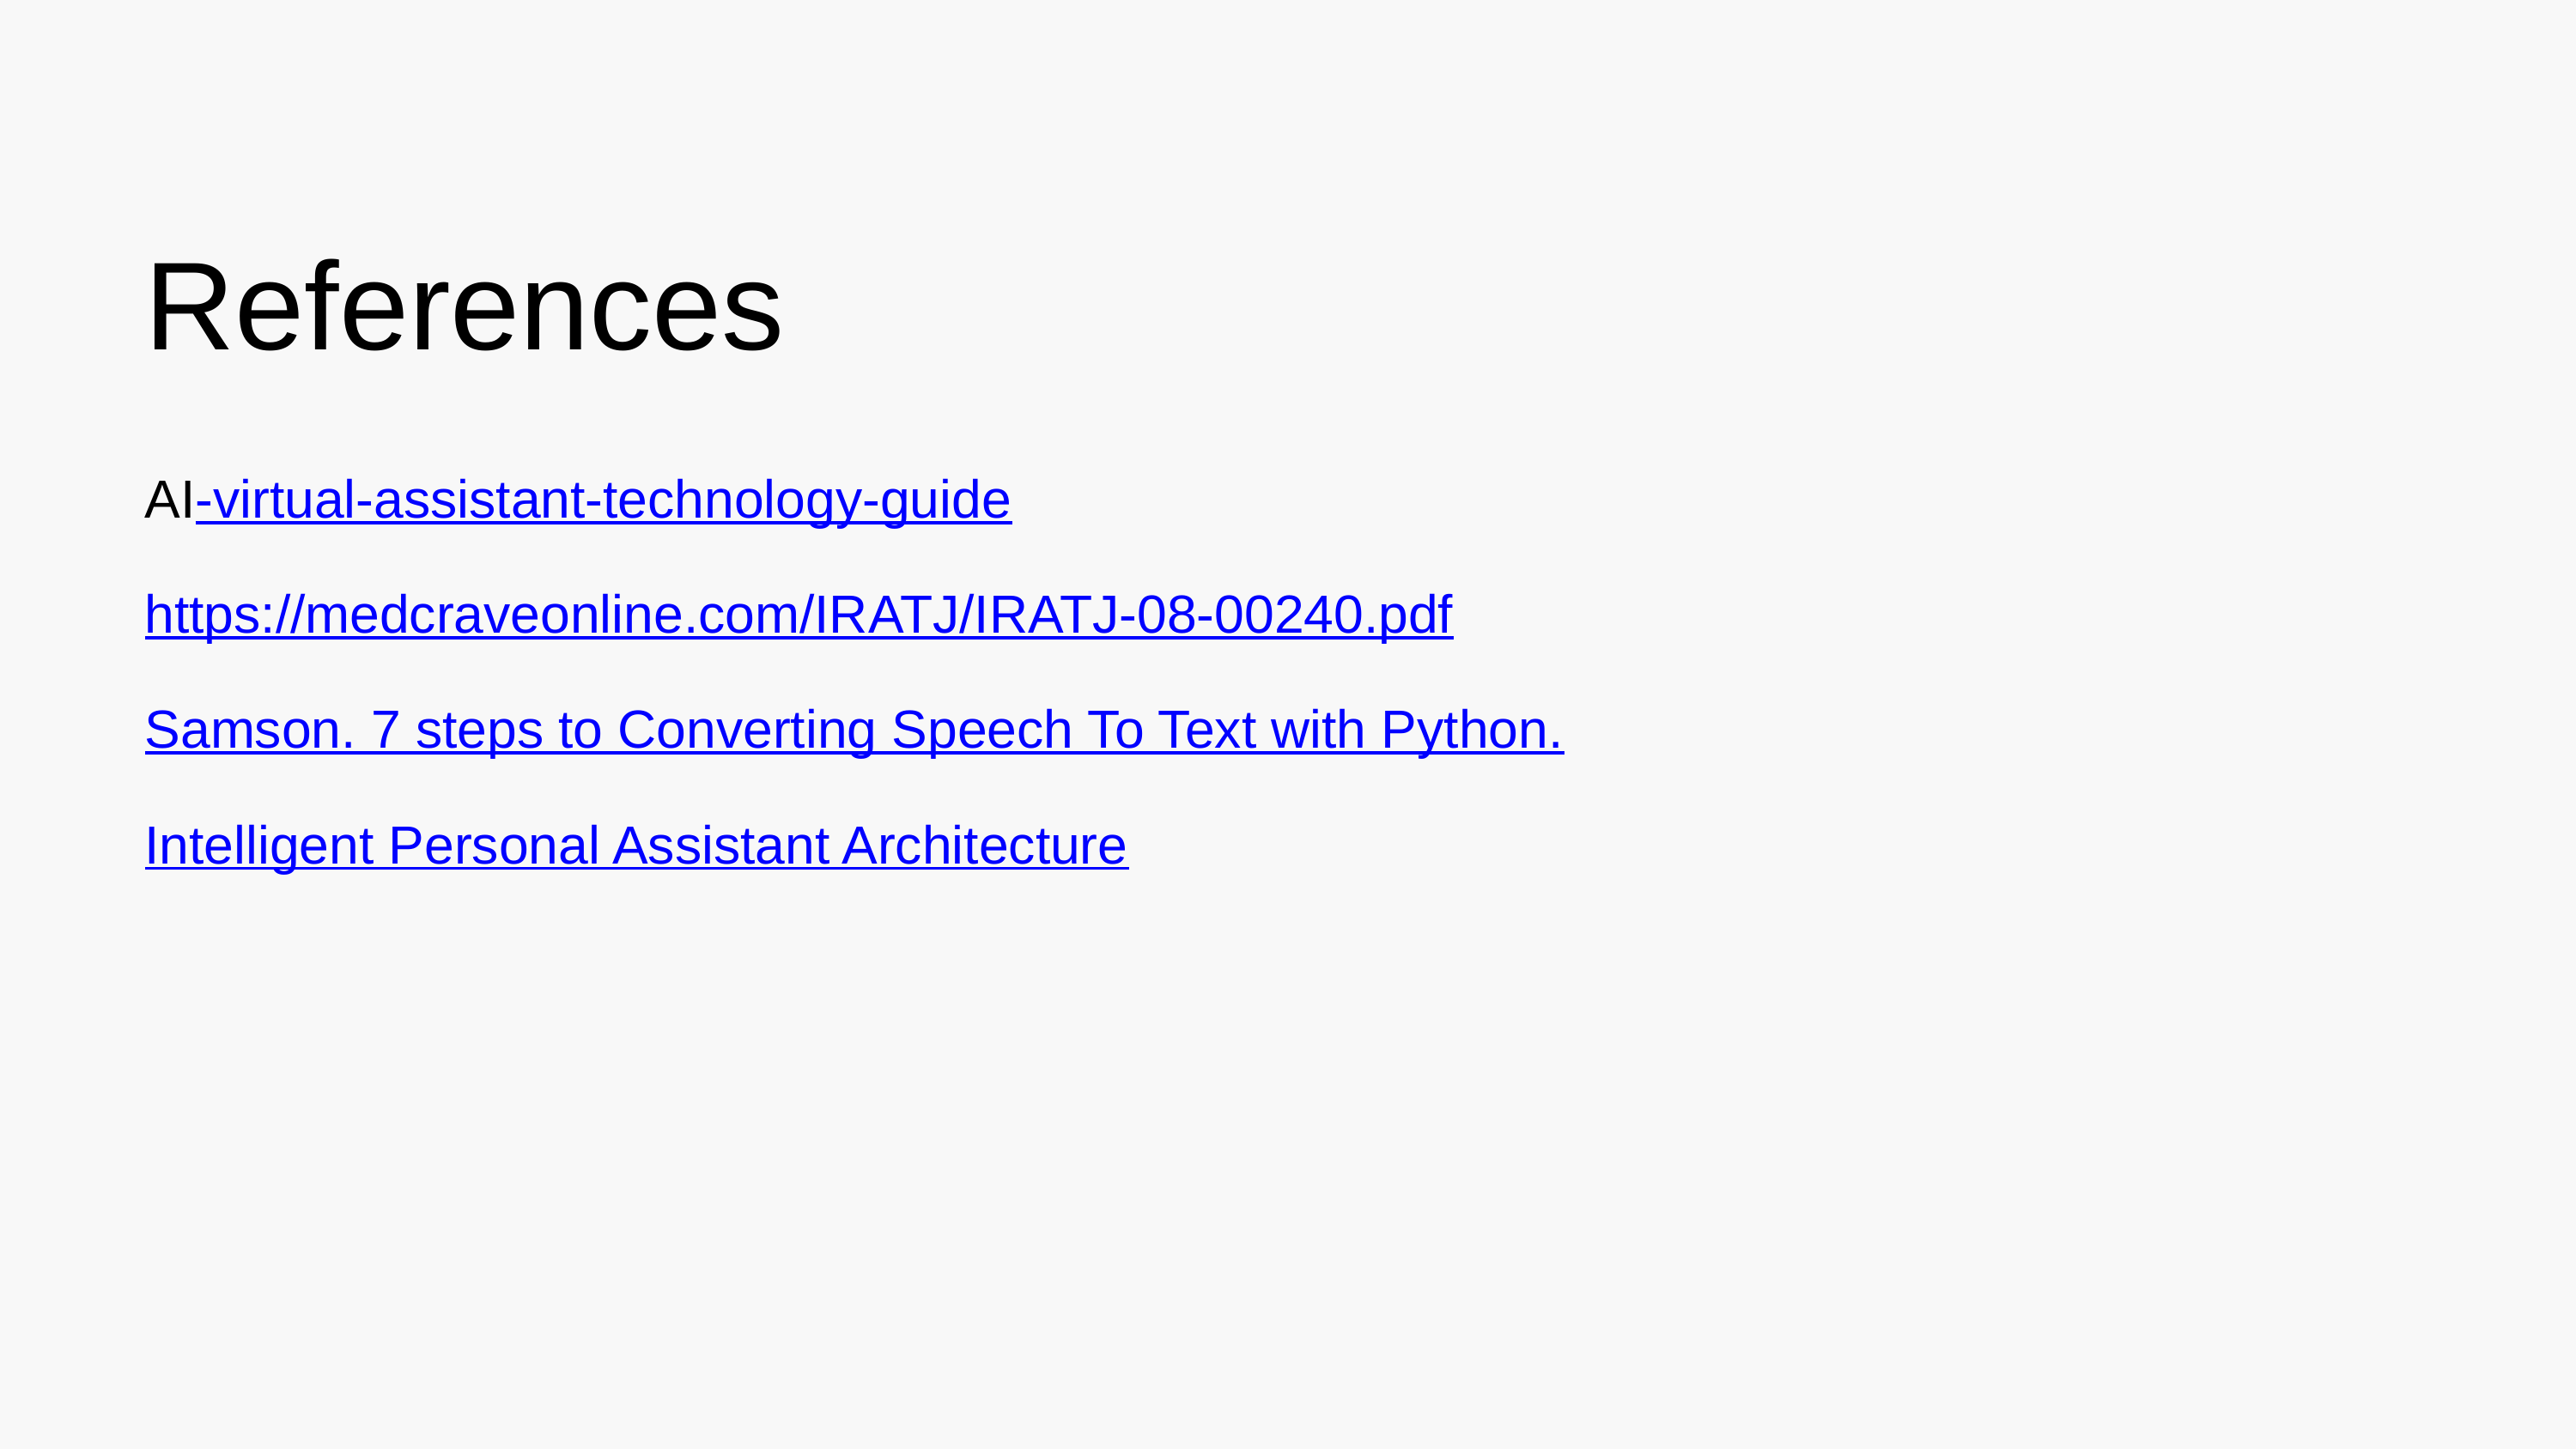

References
AI-virtual-assistant-technology-guide
https://medcraveonline.com/IRATJ/IRATJ-08-00240.pdf
Samson. 7 steps to Converting Speech To Text with Python.
Intelligent Personal Assistant Architecture